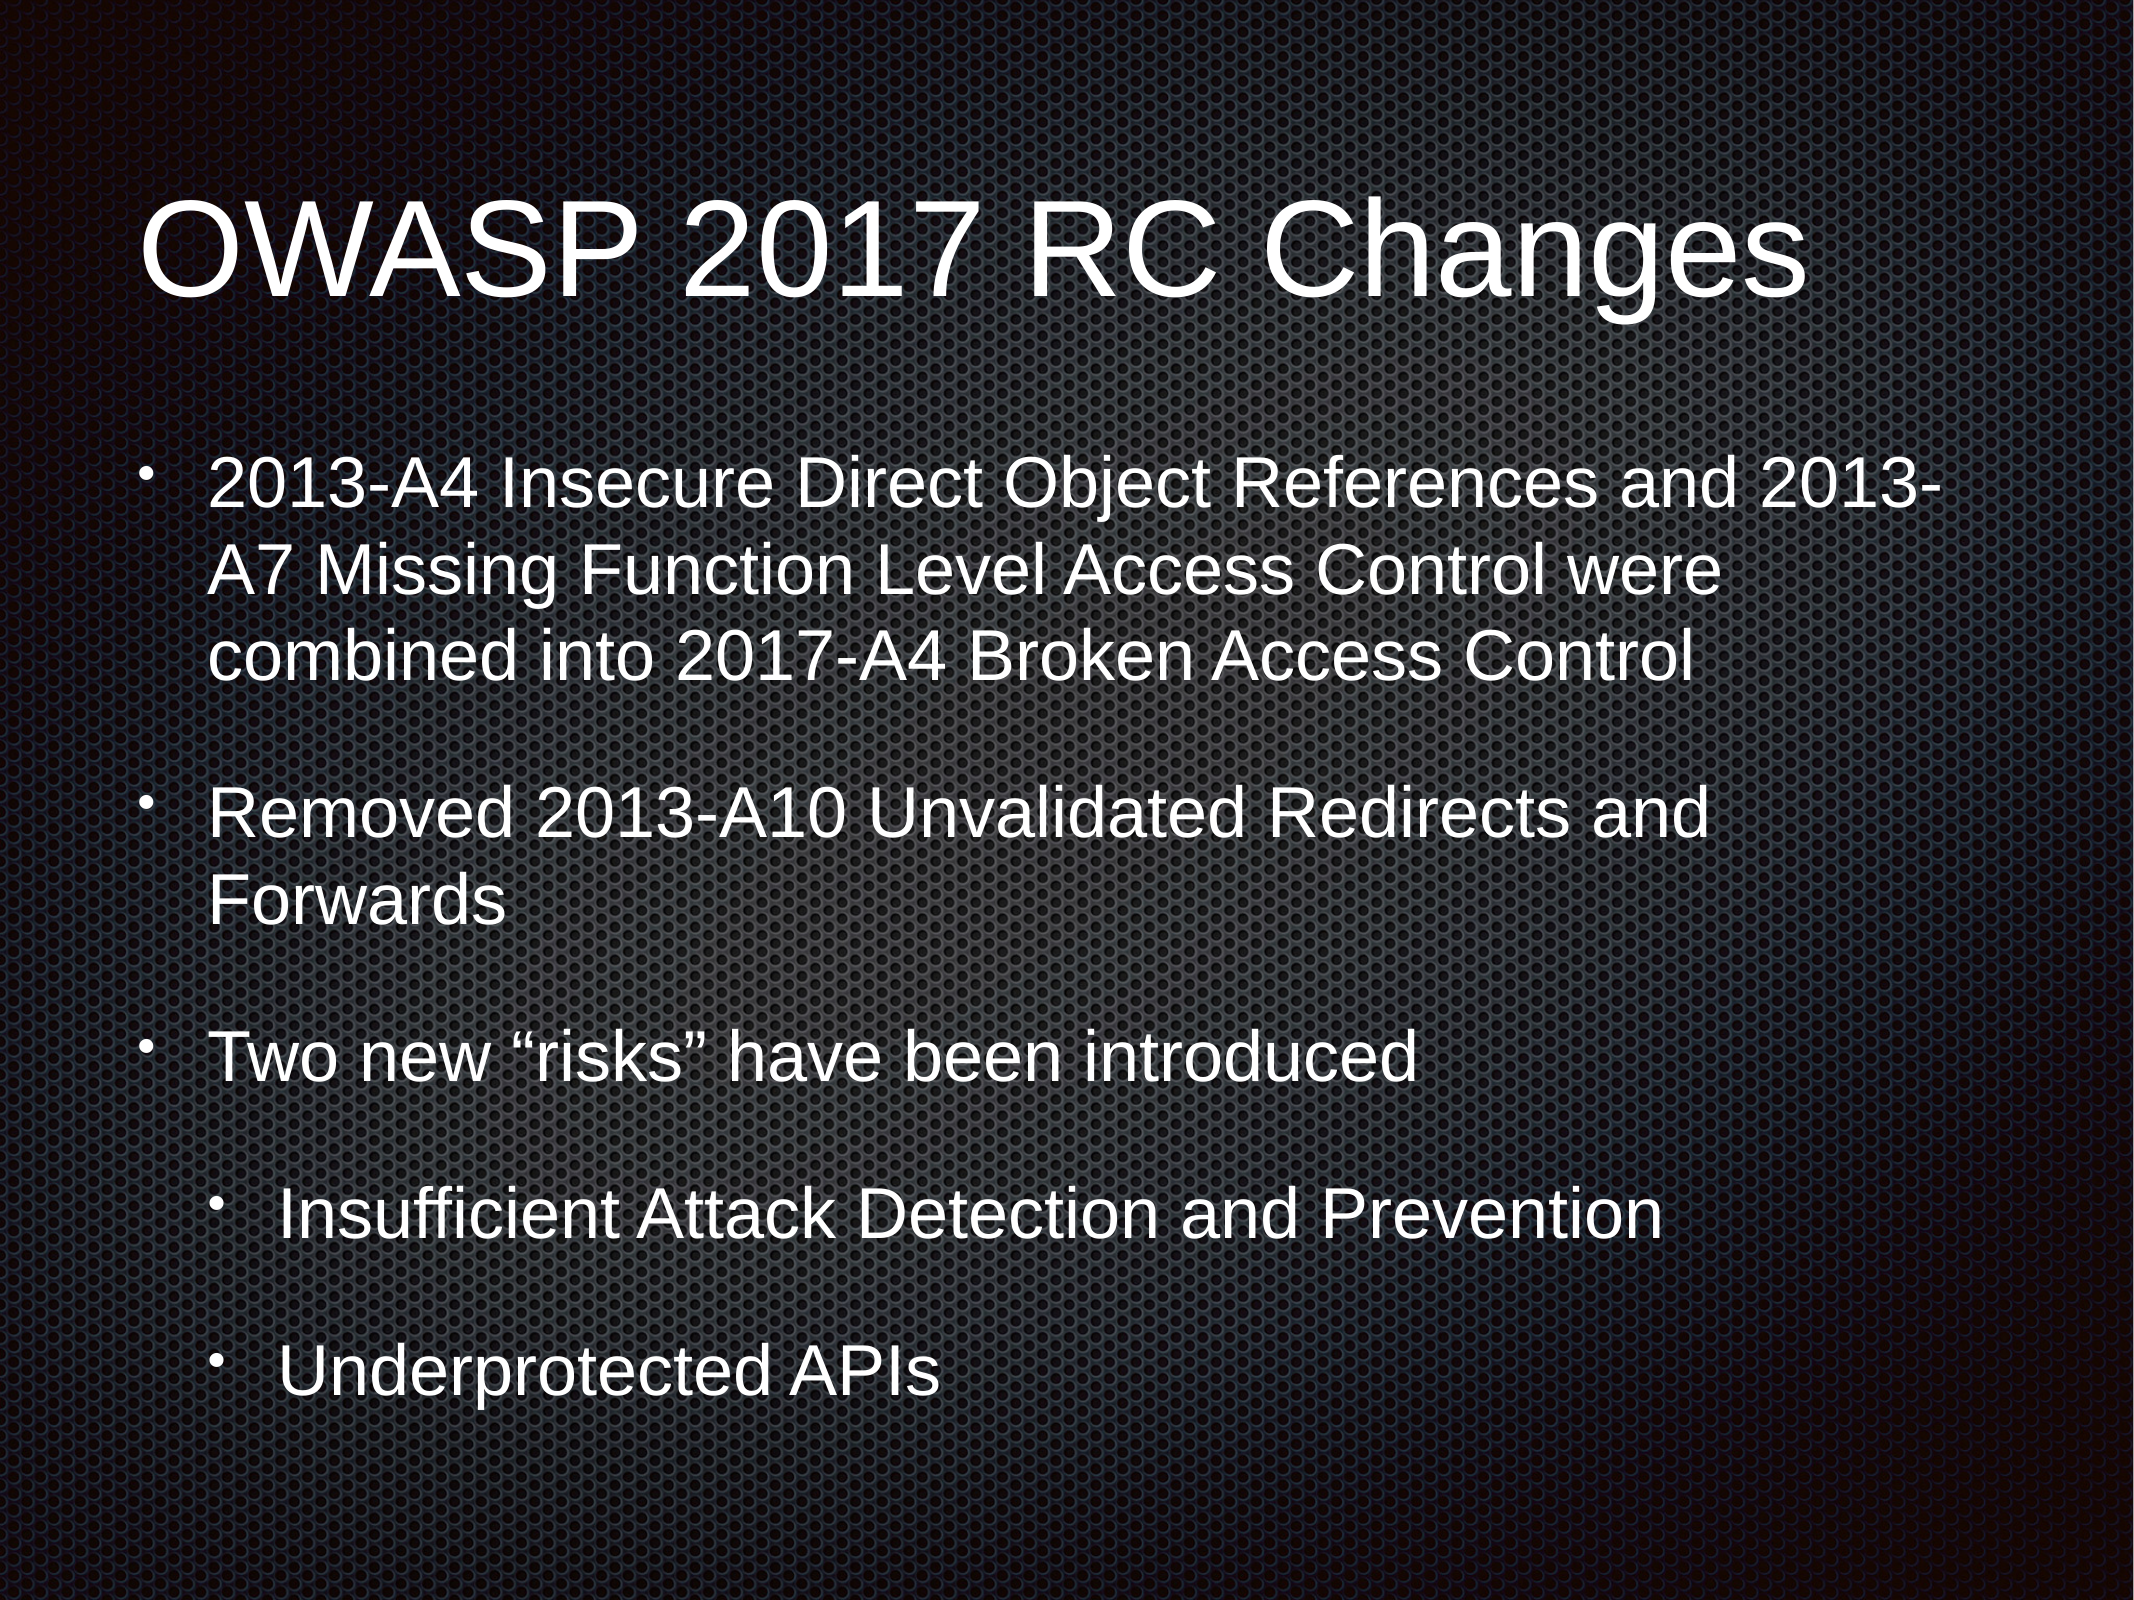

# OWASP 2017 RC Changes
2013-A4 Insecure Direct Object References and 2013-A7 Missing Function Level Access Control were combined into 2017-A4 Broken Access Control
Removed 2013-A10 Unvalidated Redirects and Forwards
Two new “risks” have been introduced
Insufficient Attack Detection and Prevention
Underprotected APIs